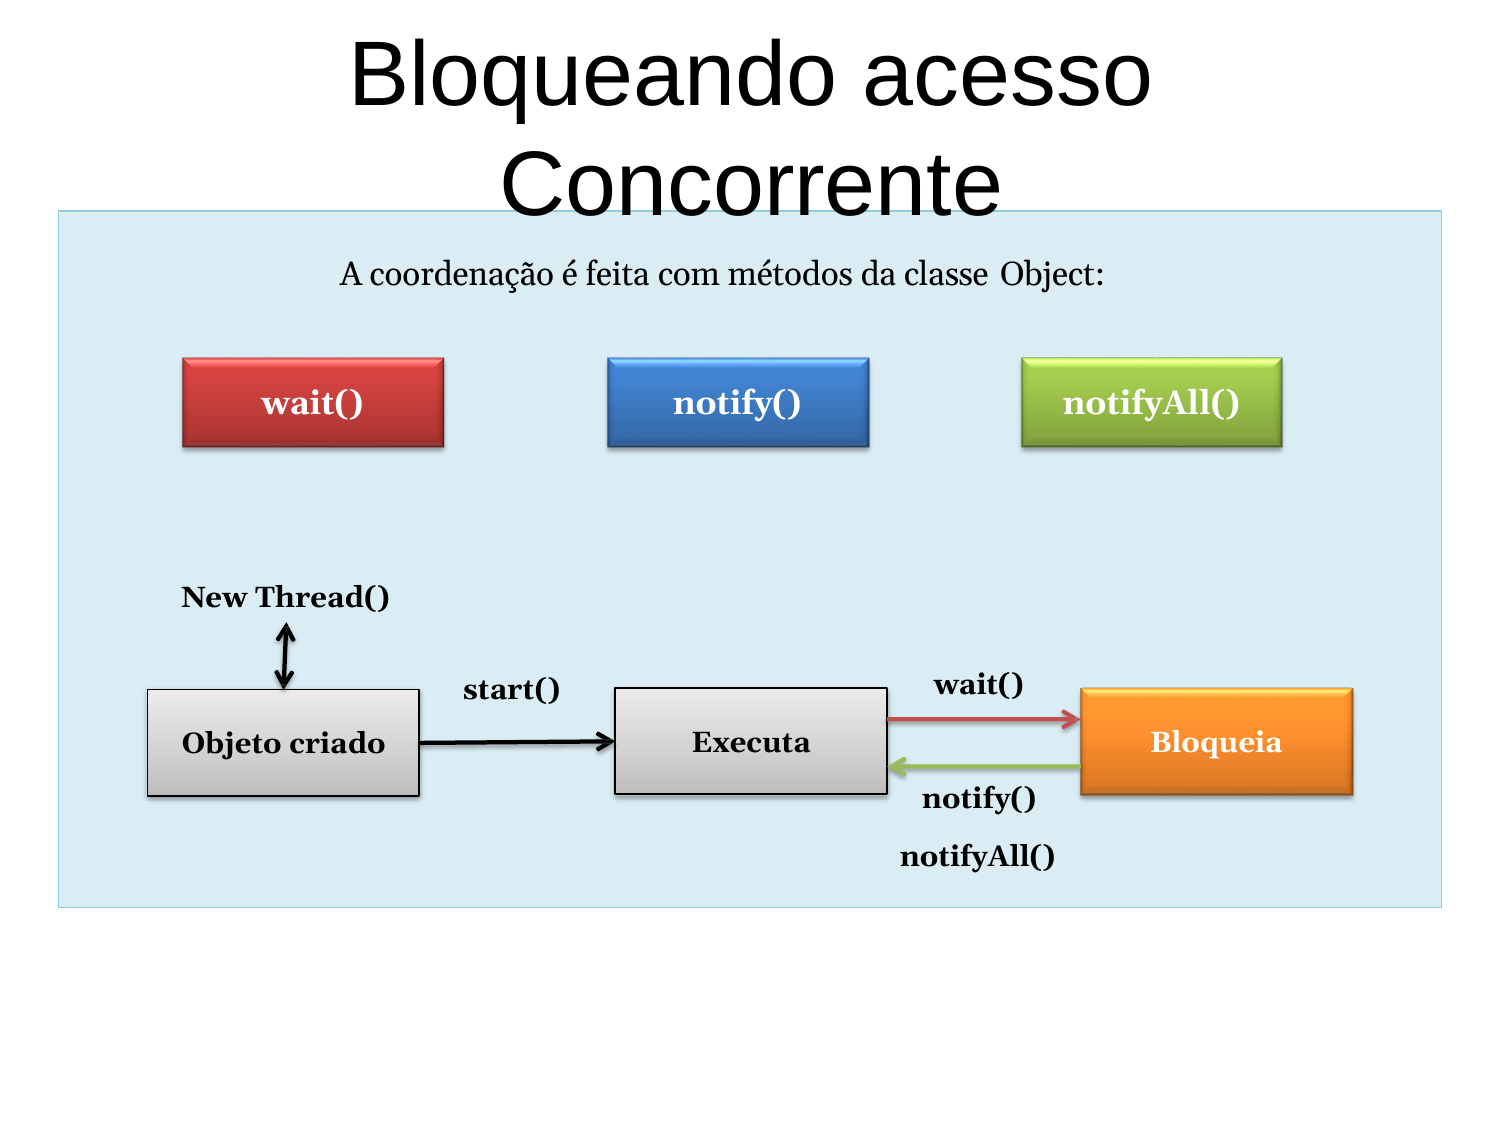

# Bloqueando acesso Concorrente

A coordenação é feita com métodos da classe Object:

wait()
notify()
notifyAll()
New Thread()

wait()
start()

Executa
Bloqueia
Objeto criado

notify()
notifyAll()